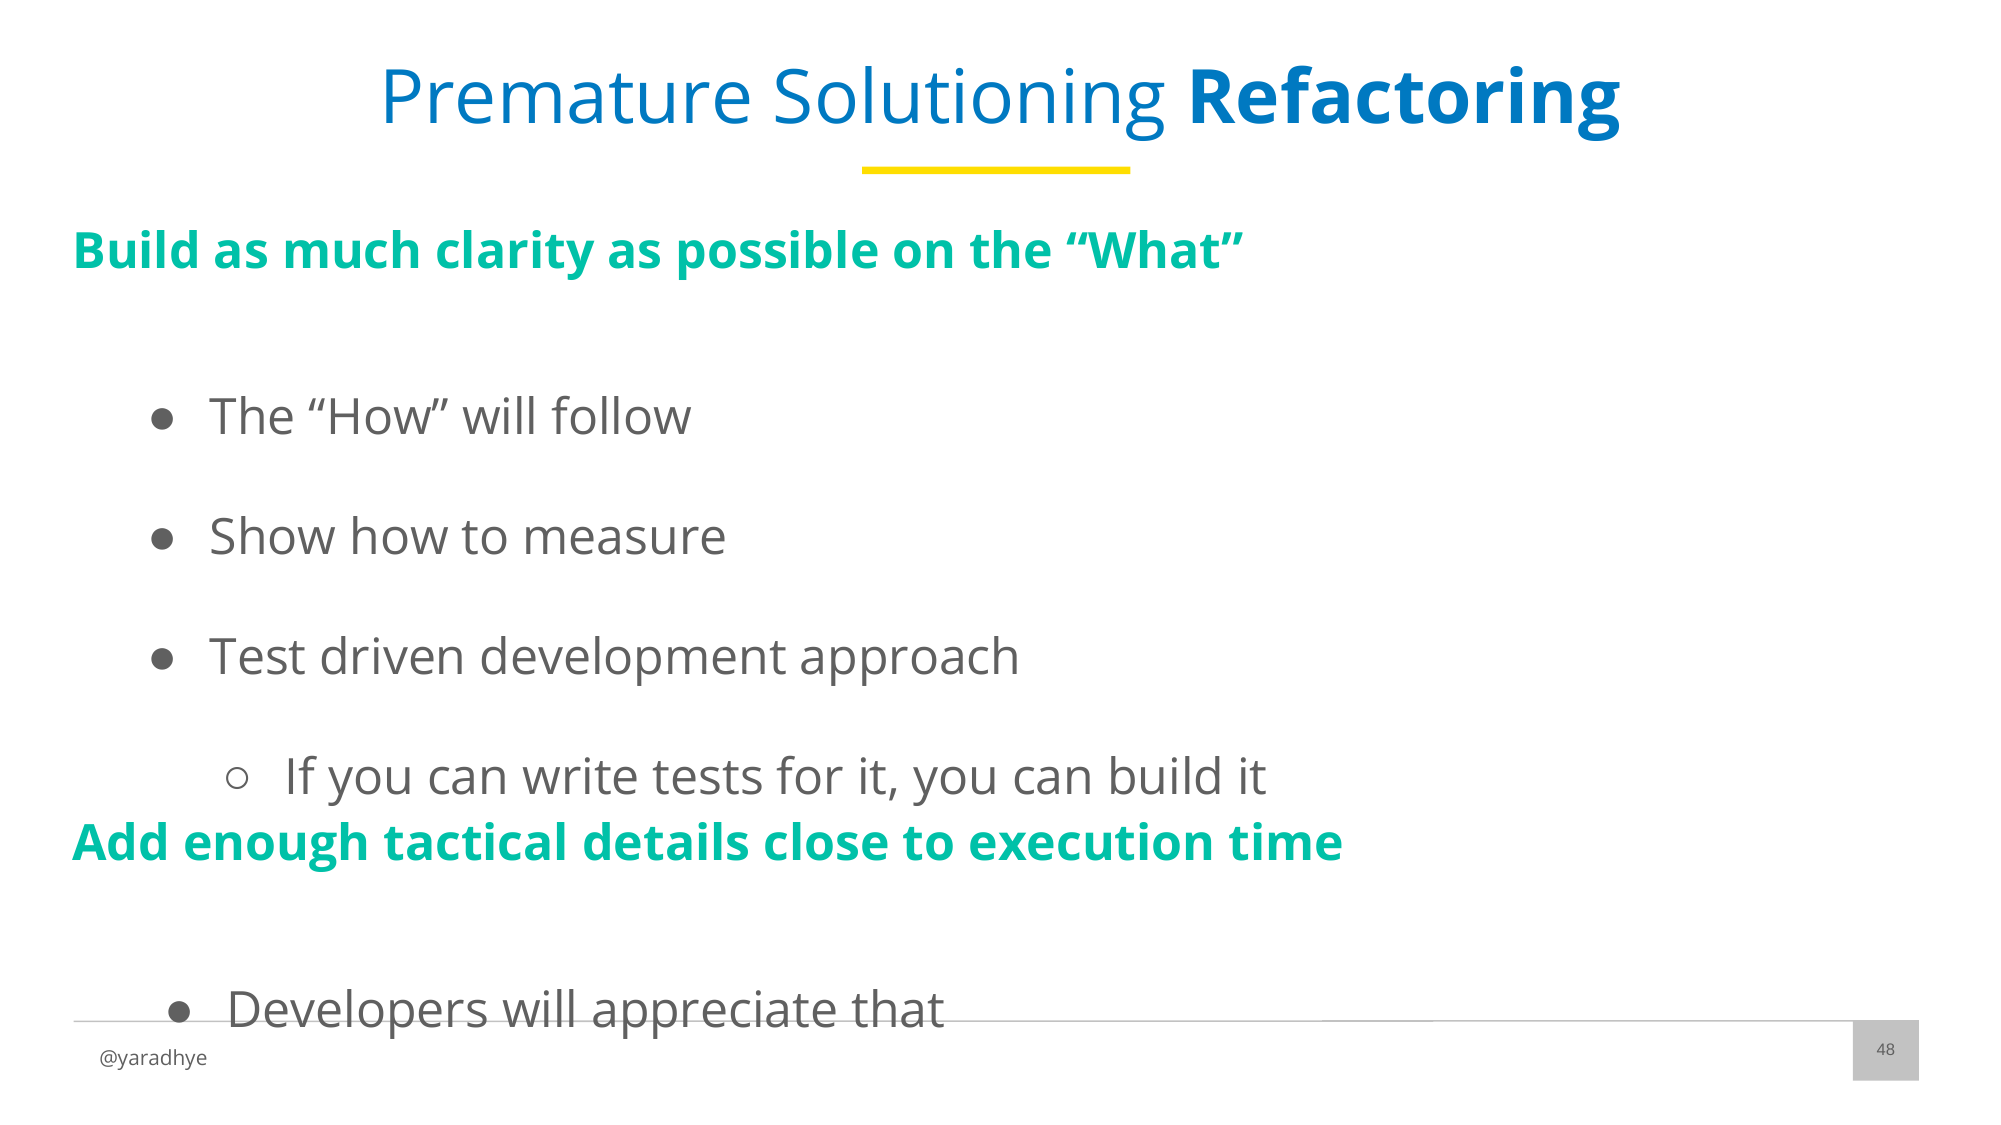

# Premature Solutioning Refactoring
Build as much clarity as possible on the “What”
The “How” will follow
Show how to measure
Test driven development approach
If you can write tests for it, you can build it
Add enough tactical details close to execution time
Developers will appreciate that